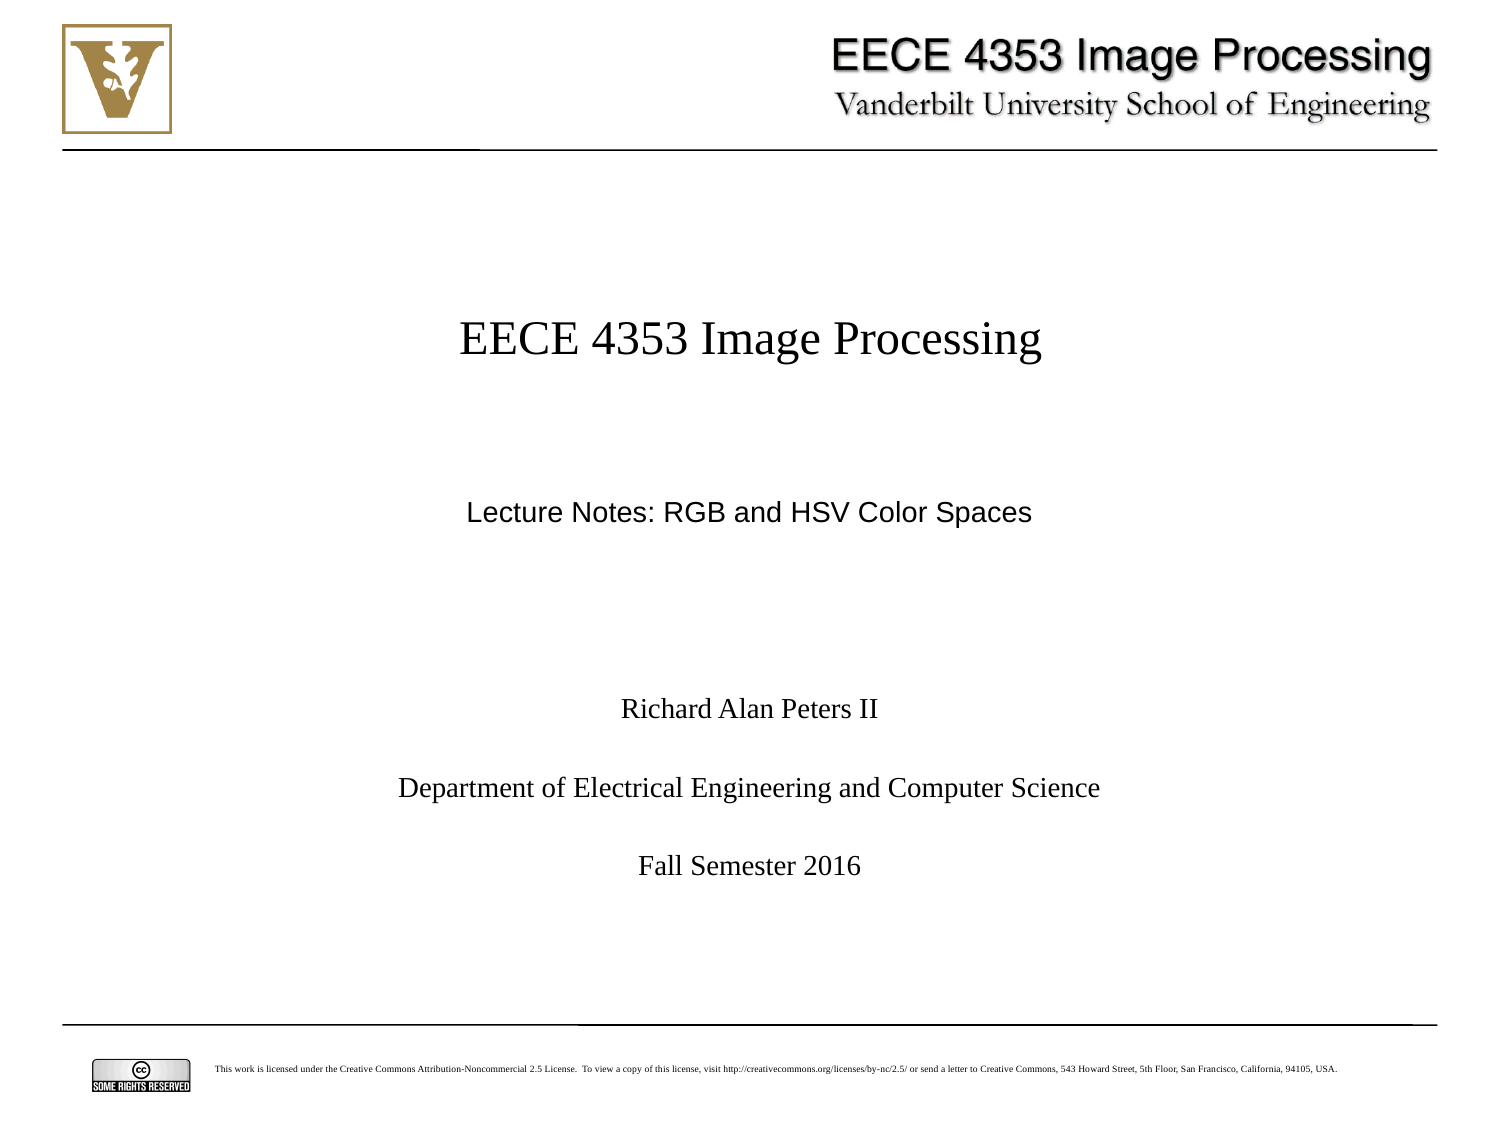

Lecture Notes: RGB and HSV Color Spaces